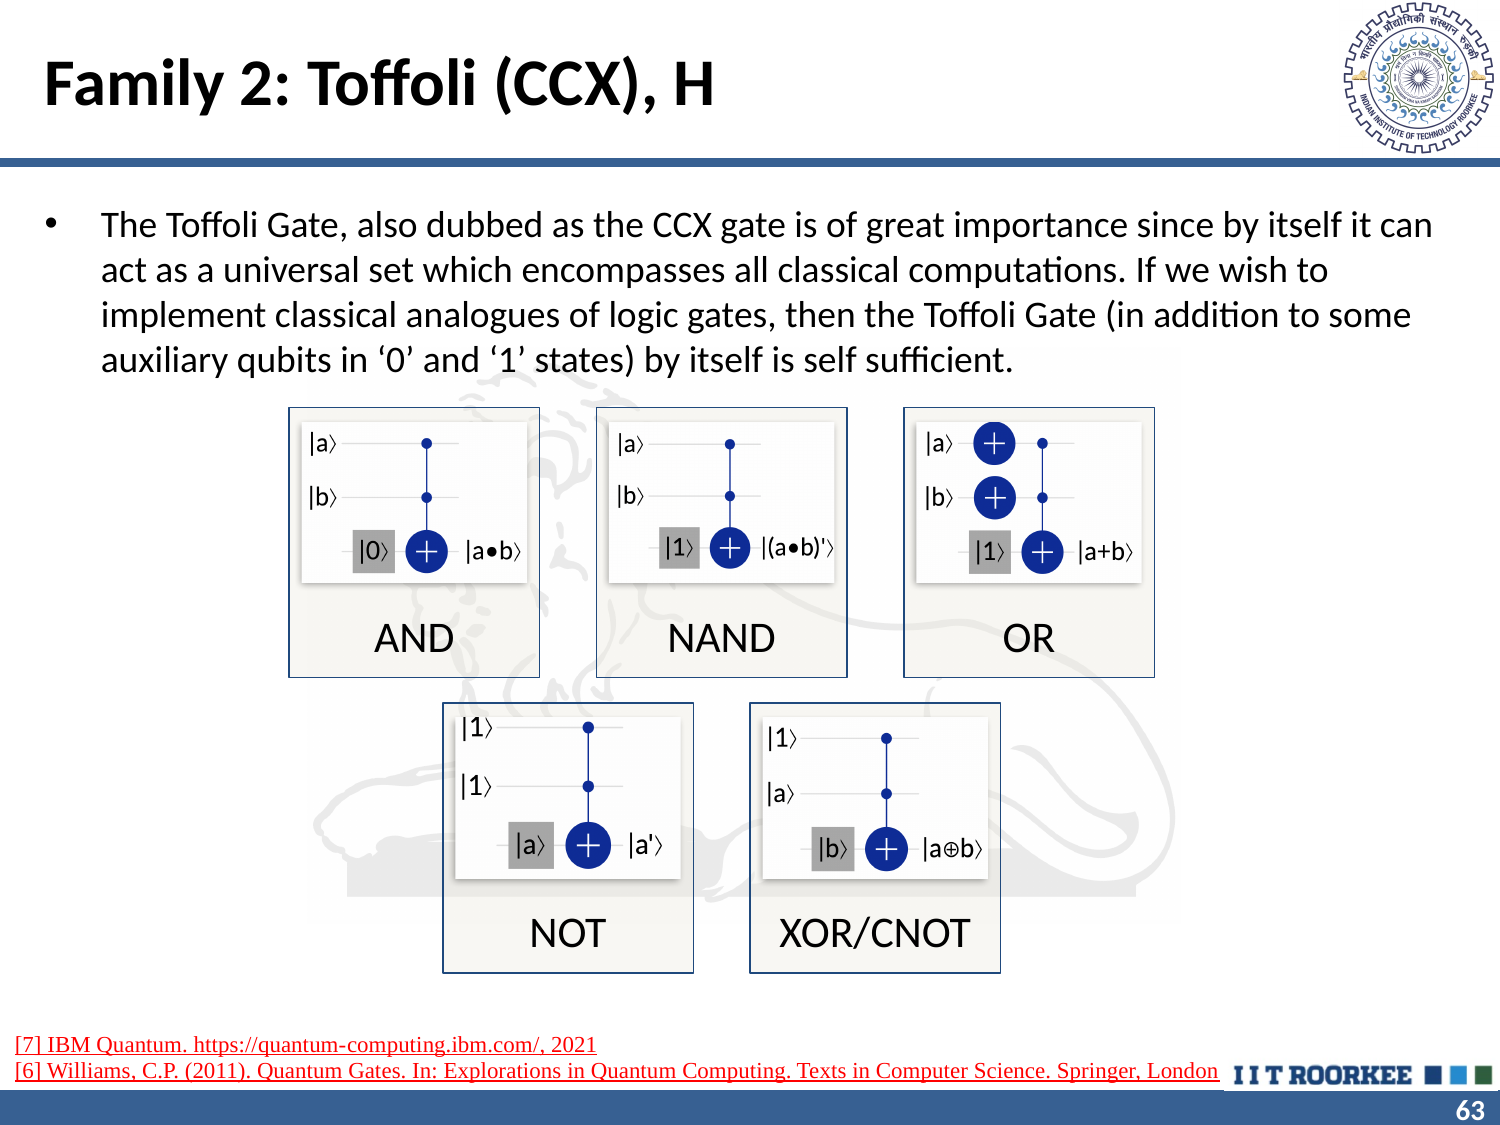

# Family 2: Toffoli (CCX), H
The Toffoli Gate, also dubbed as the CCX gate is of great importance since by itself it can act as a universal set which encompasses all classical computations. If we wish to implement classical analogues of logic gates, then the Toffoli Gate (in addition to some auxiliary qubits in ‘0’ and ‘1’ states) by itself is self sufficient.
AND
NAND
OR
NOT
XOR/CNOT
[7] IBM Quantum. https://quantum-computing.ibm.com/, 2021
[6] Williams, C.P. (2011). Quantum Gates. In: Explorations in Quantum Computing. Texts in Computer Science. Springer, London